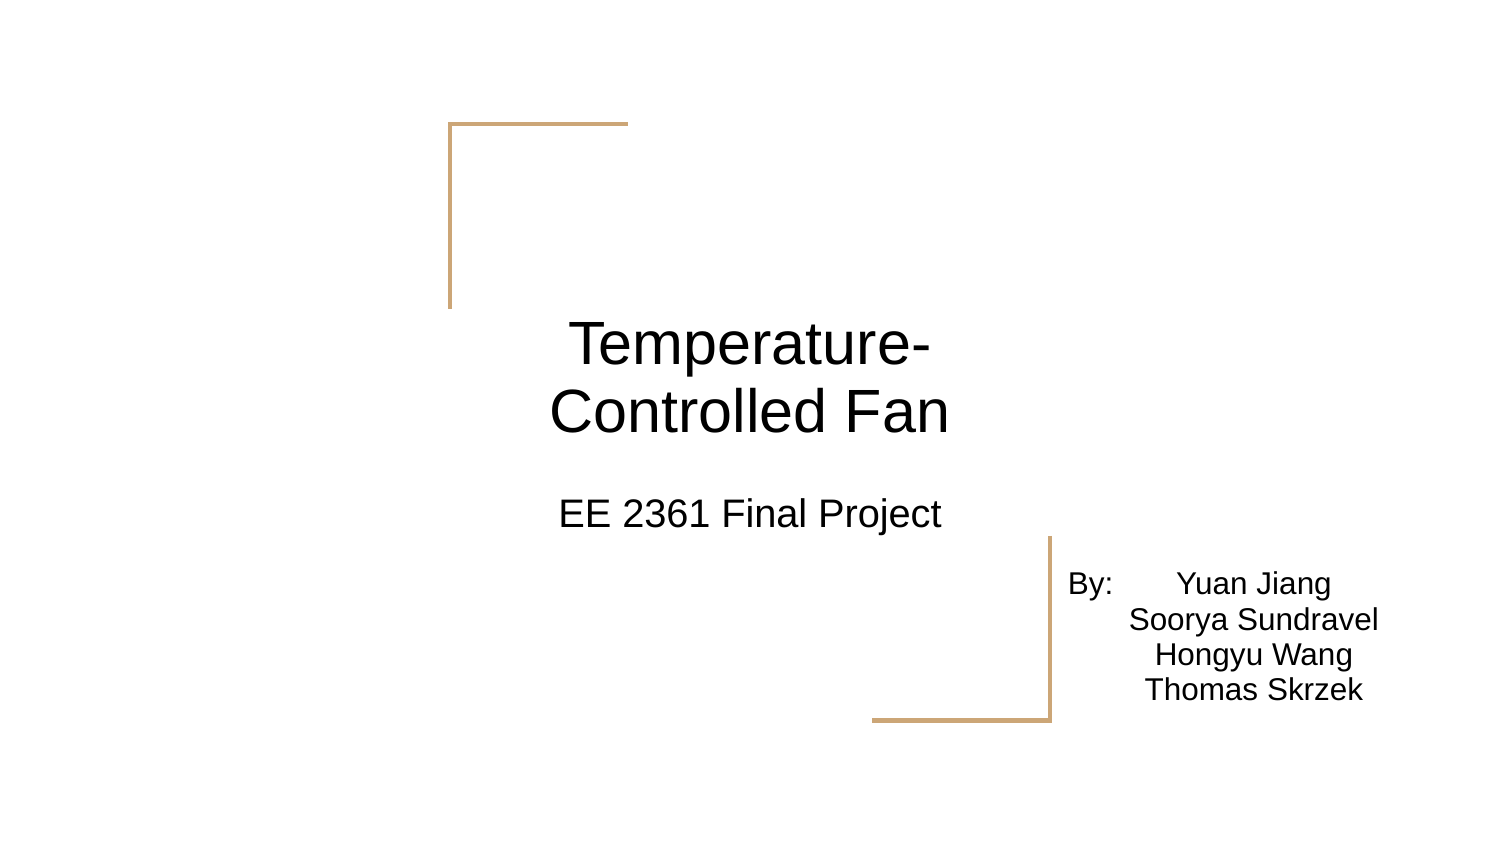

# Temperature-
Controlled Fan

EE 2361 Final Project
By:	Yuan Jiang
	Soorya Sundravel
	Hongyu Wang
	Thomas Skrzek